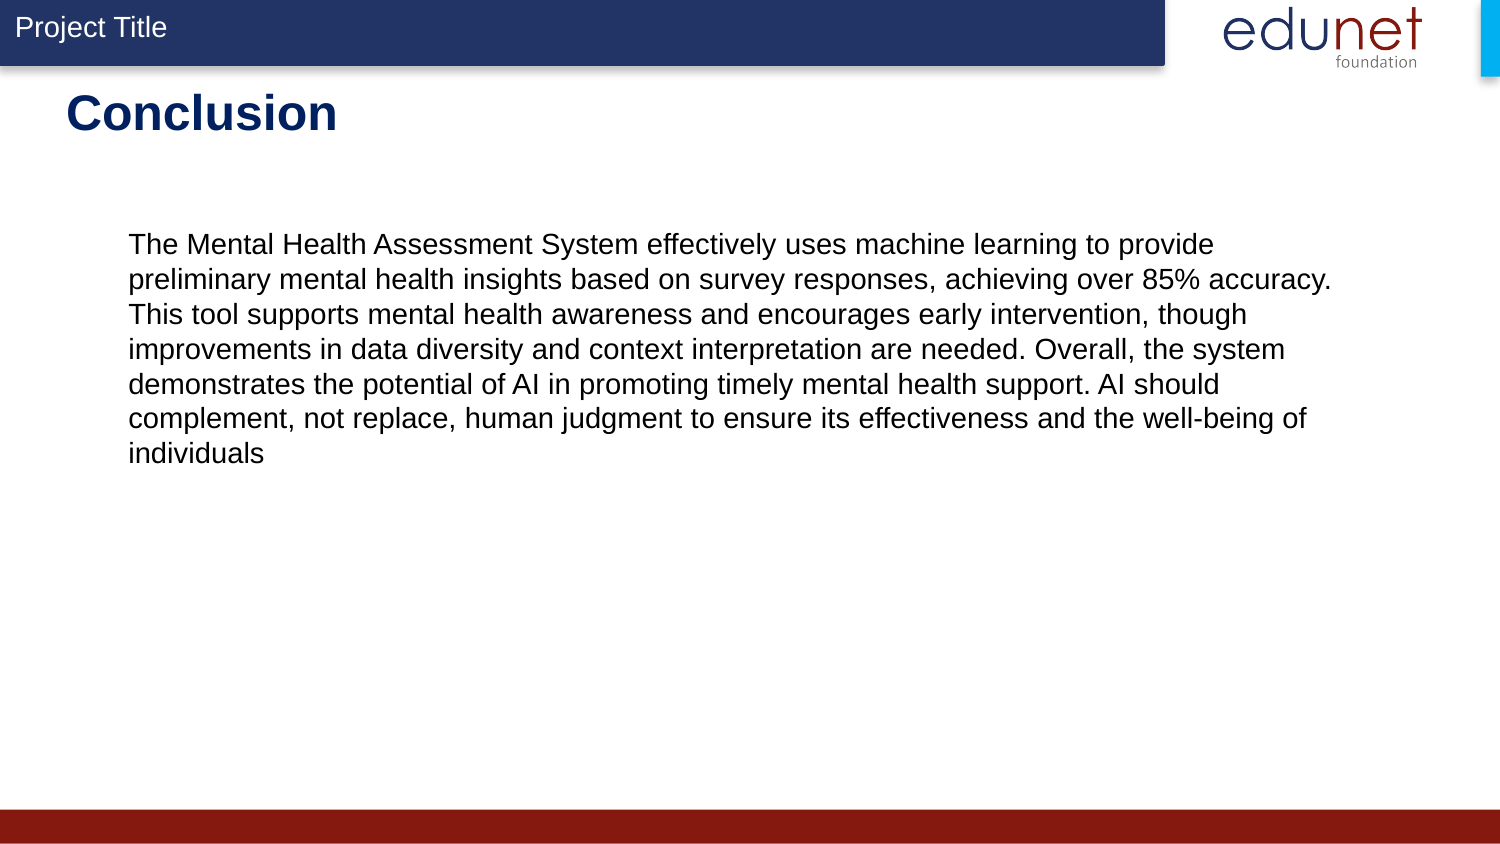

# Conclusion
The Mental Health Assessment System effectively uses machine learning to provide preliminary mental health insights based on survey responses, achieving over 85% accuracy. This tool supports mental health awareness and encourages early intervention, though improvements in data diversity and context interpretation are needed. Overall, the system demonstrates the potential of AI in promoting timely mental health support. AI should complement, not replace, human judgment to ensure its effectiveness and the well-being of individuals